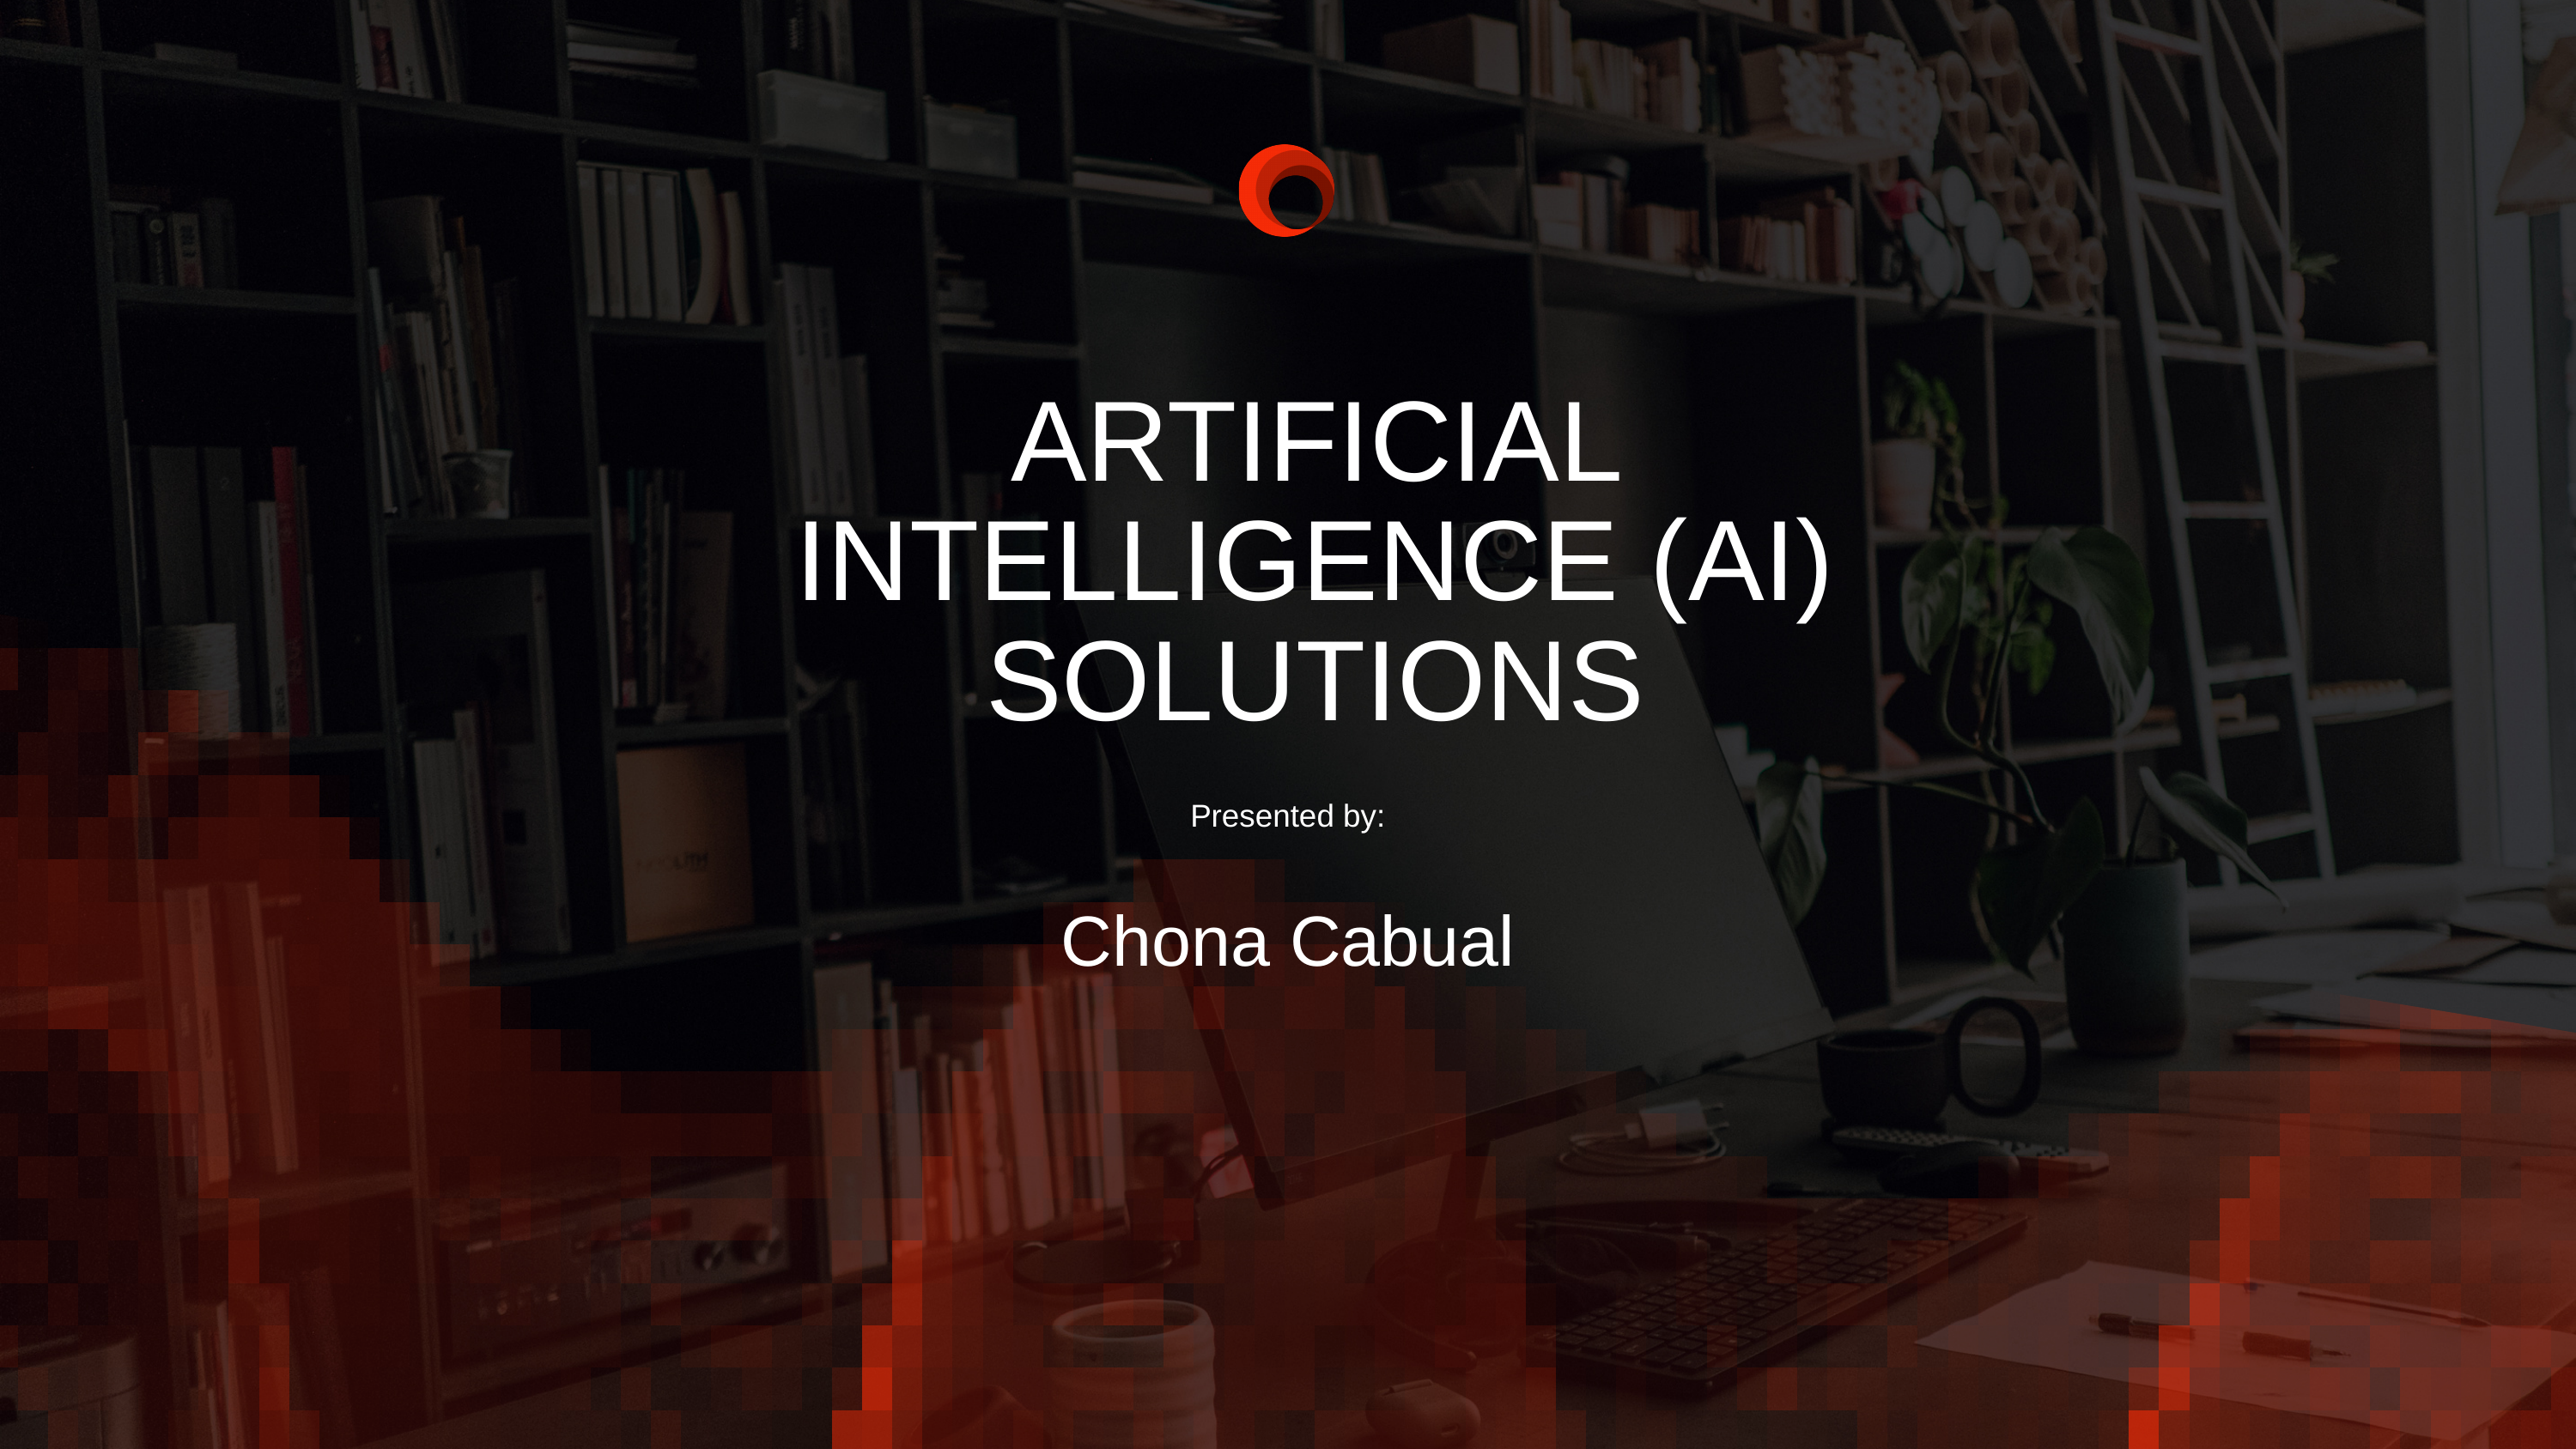

ARTIFICIAL INTELLIGENCE (AI) SOLUTIONS
Presented by:

Chona Cabual